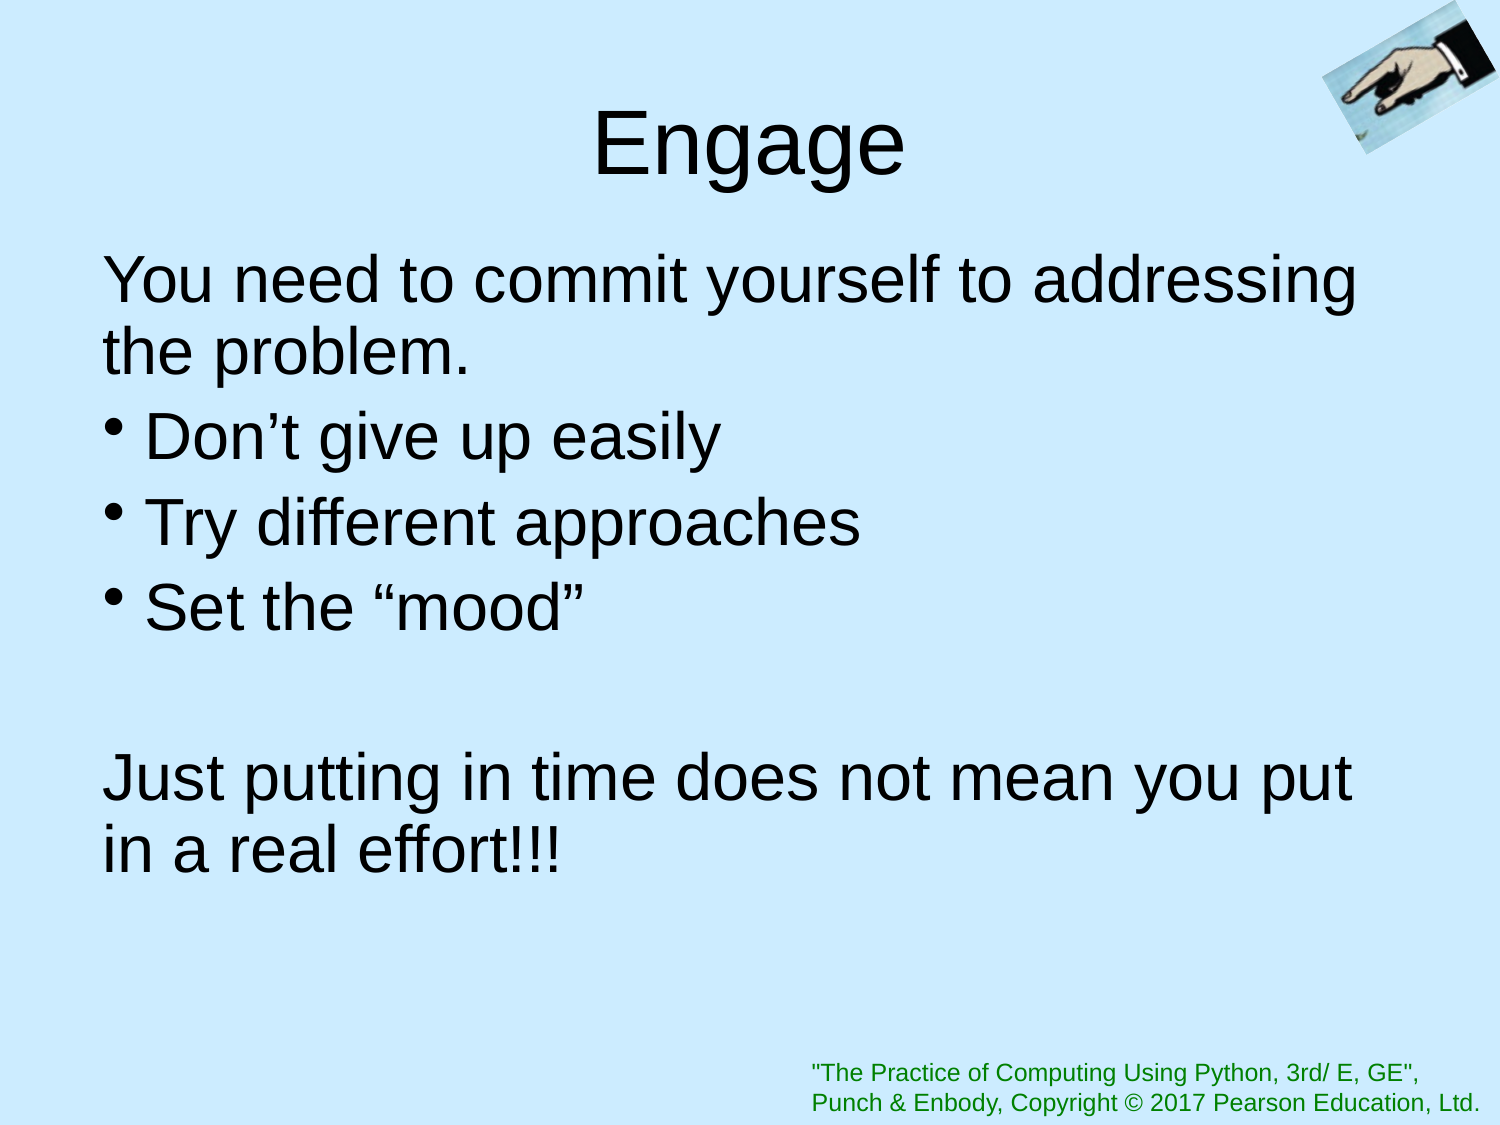

# Engage
You need to commit yourself to addressing the problem.
 Don’t give up easily
 Try different approaches
 Set the “mood”

Just putting in time does not mean you put in a real effort!!!